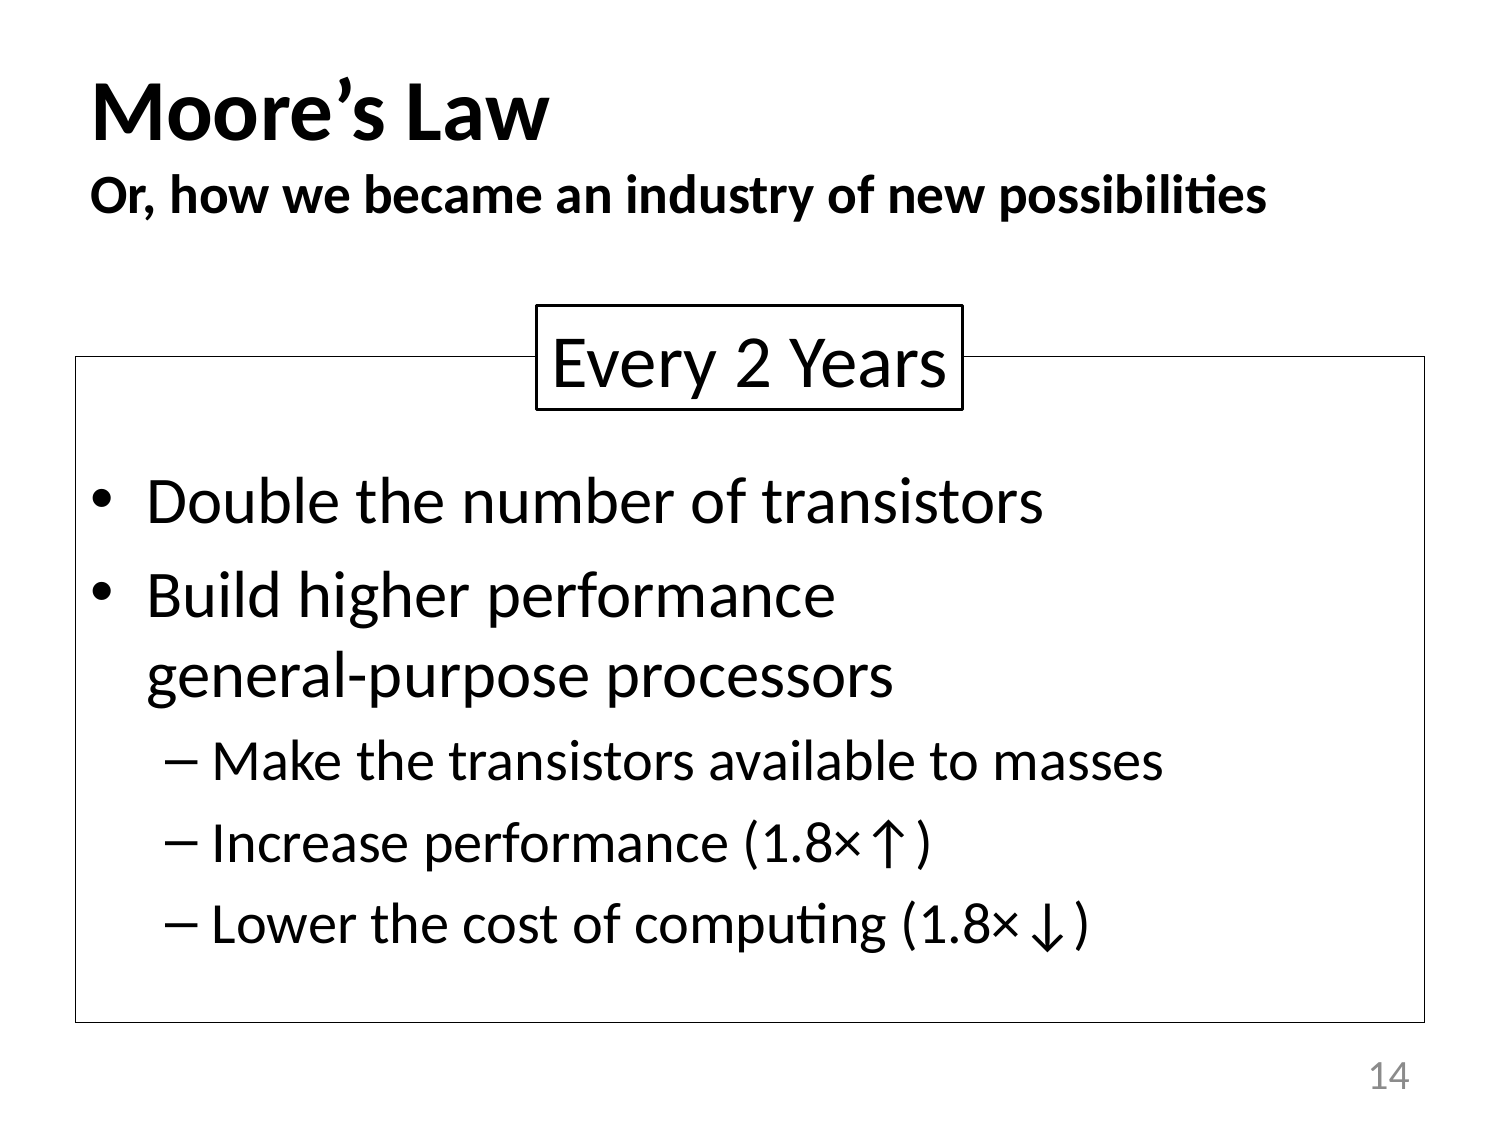

# Moore’s Law Or, how we became an industry of new possibilities
Every 2 Years

Double the number of transistors
Build higher performance
general-purpose processors
Make the transistors available to masses
Increase performance (1.8×↑)
Lower the cost of computing (1.8×↓)

14